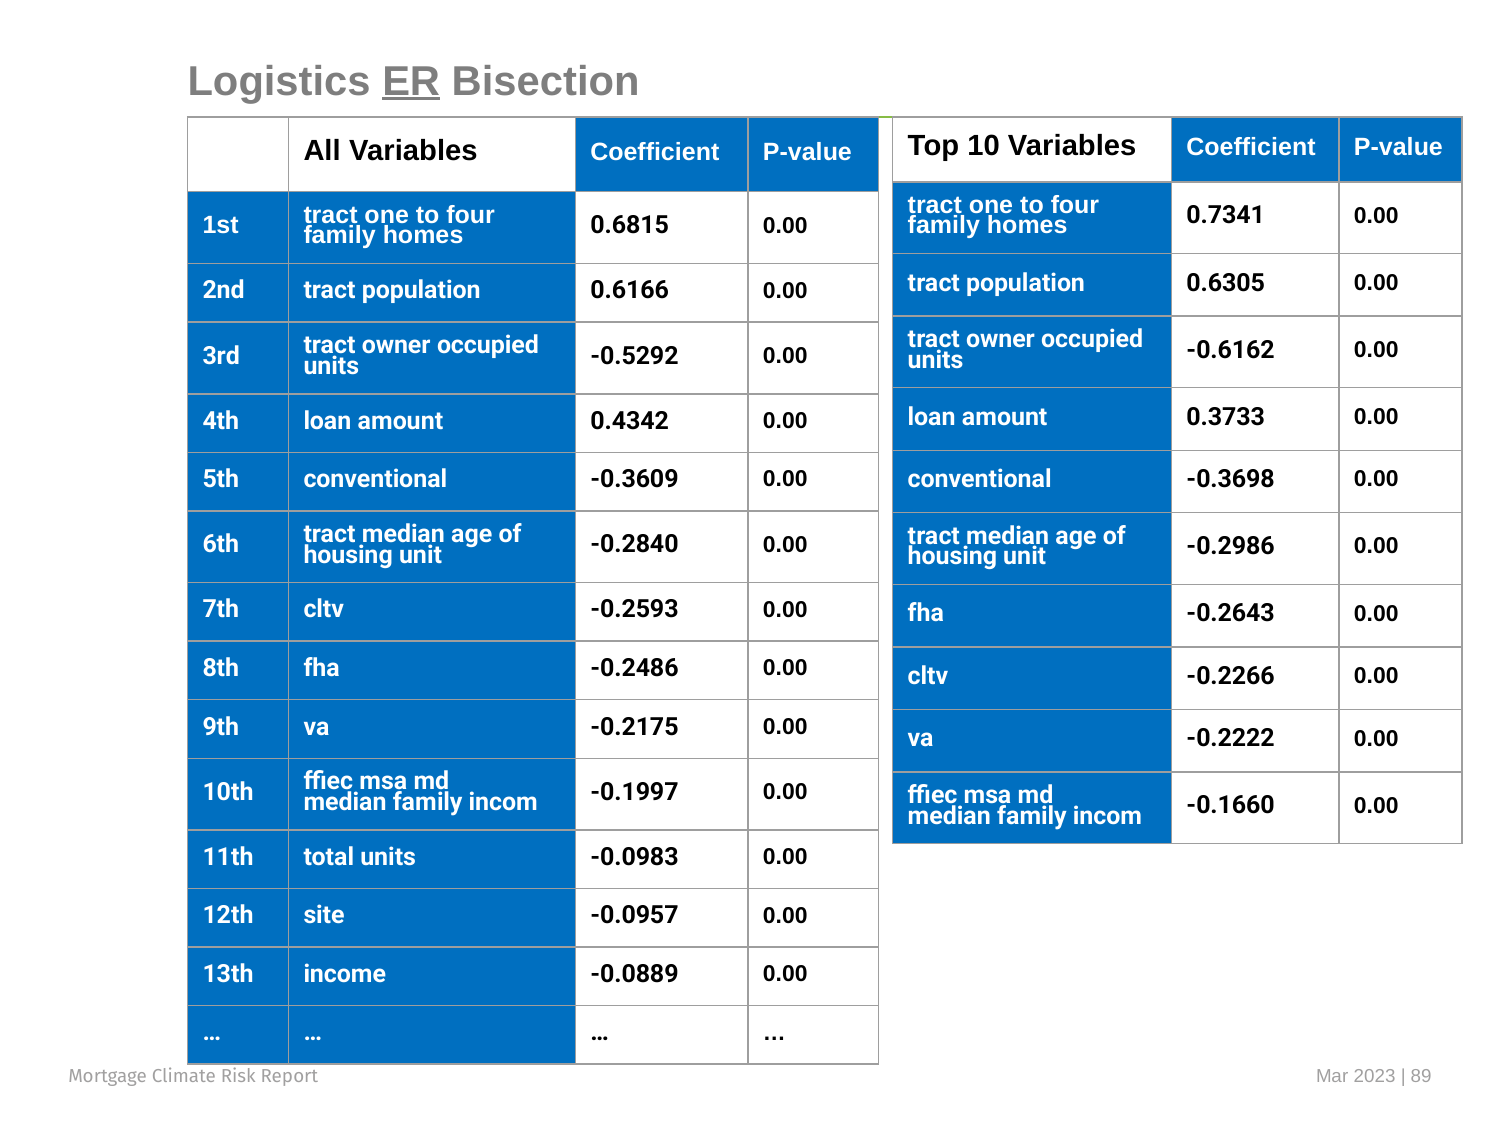

# Logistics ER Bisection
|  | All Variables | Coefficient | P-value |
| --- | --- | --- | --- |
| 1st | tract one to four family homes | 0.6815 | 0.00 |
| 2nd | tract population | 0.6166 | 0.00 |
| 3rd | tract owner occupied units | -0.5292 | 0.00 |
| 4th | loan amount | 0.4342 | 0.00 |
| 5th | conventional | -0.3609 | 0.00 |
| 6th | tract median age of housing unit | -0.2840 | 0.00 |
| 7th | cltv | -0.2593 | 0.00 |
| 8th | fha | -0.2486 | 0.00 |
| 9th | va | -0.2175 | 0.00 |
| 10th | ffiec msa md median family incom | -0.1997 | 0.00 |
| 11th | total units | -0.0983 | 0.00 |
| 12th | site | -0.0957 | 0.00 |
| 13th | income | -0.0889 | 0.00 |
| … | … | … | … |
| Top 10 Variables | Coefficient | P-value |
| --- | --- | --- |
| tract one to four family homes | 0.7341 | 0.00 |
| tract population | 0.6305 | 0.00 |
| tract owner occupied units | -0.6162 | 0.00 |
| loan amount | 0.3733 | 0.00 |
| conventional | -0.3698 | 0.00 |
| tract median age of housing unit | -0.2986 | 0.00 |
| fha | -0.2643 | 0.00 |
| cltv | -0.2266 | 0.00 |
| va | -0.2222 | 0.00 |
| ffiec msa md median family incom | -0.1660 | 0.00 |

Mortgage Climate Risk Report
Mar 2023 | 89